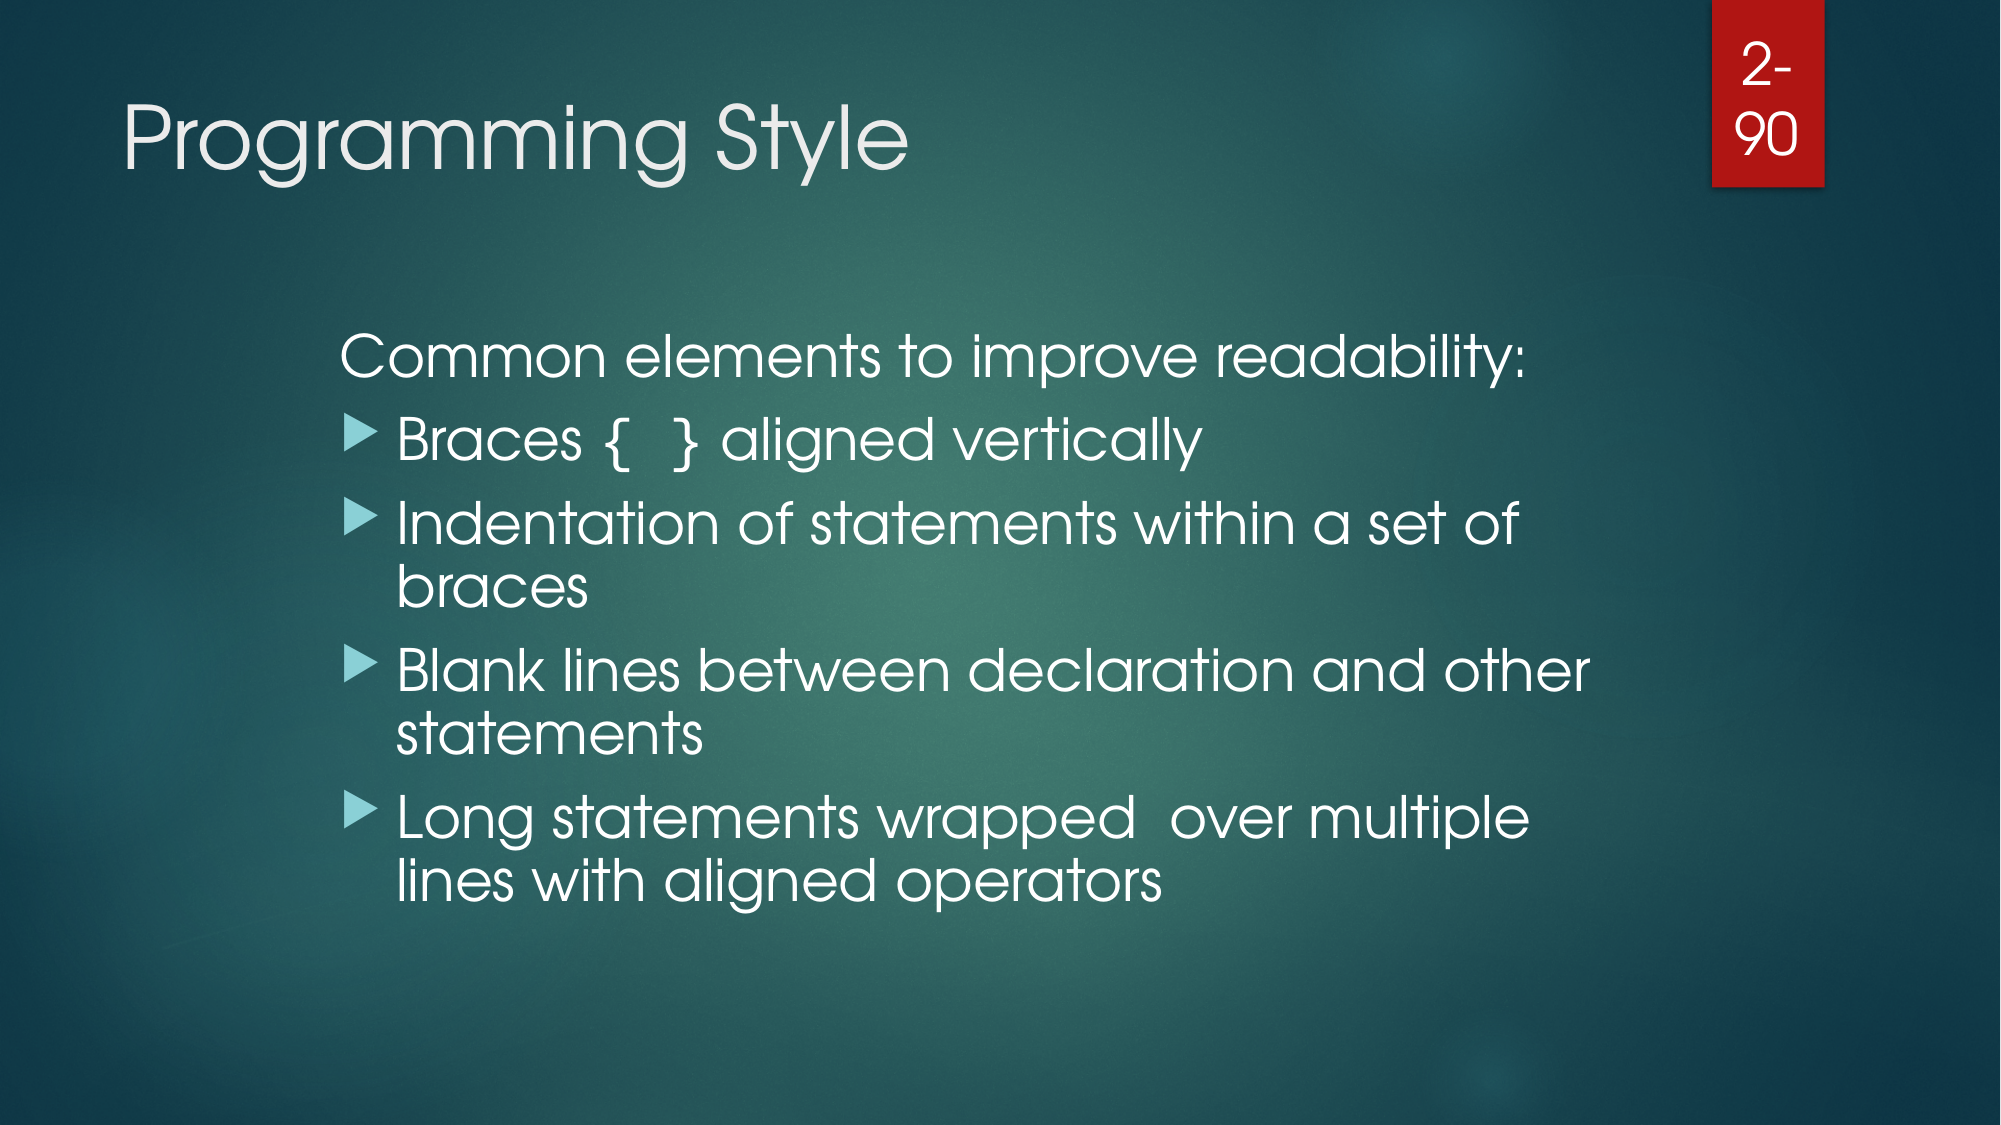

2-90
# Programming Style
Common elements to improve readability:
Braces { } aligned vertically
Indentation of statements within a set of braces
Blank lines between declaration and other statements
Long statements wrapped  over multiple lines with aligned operators